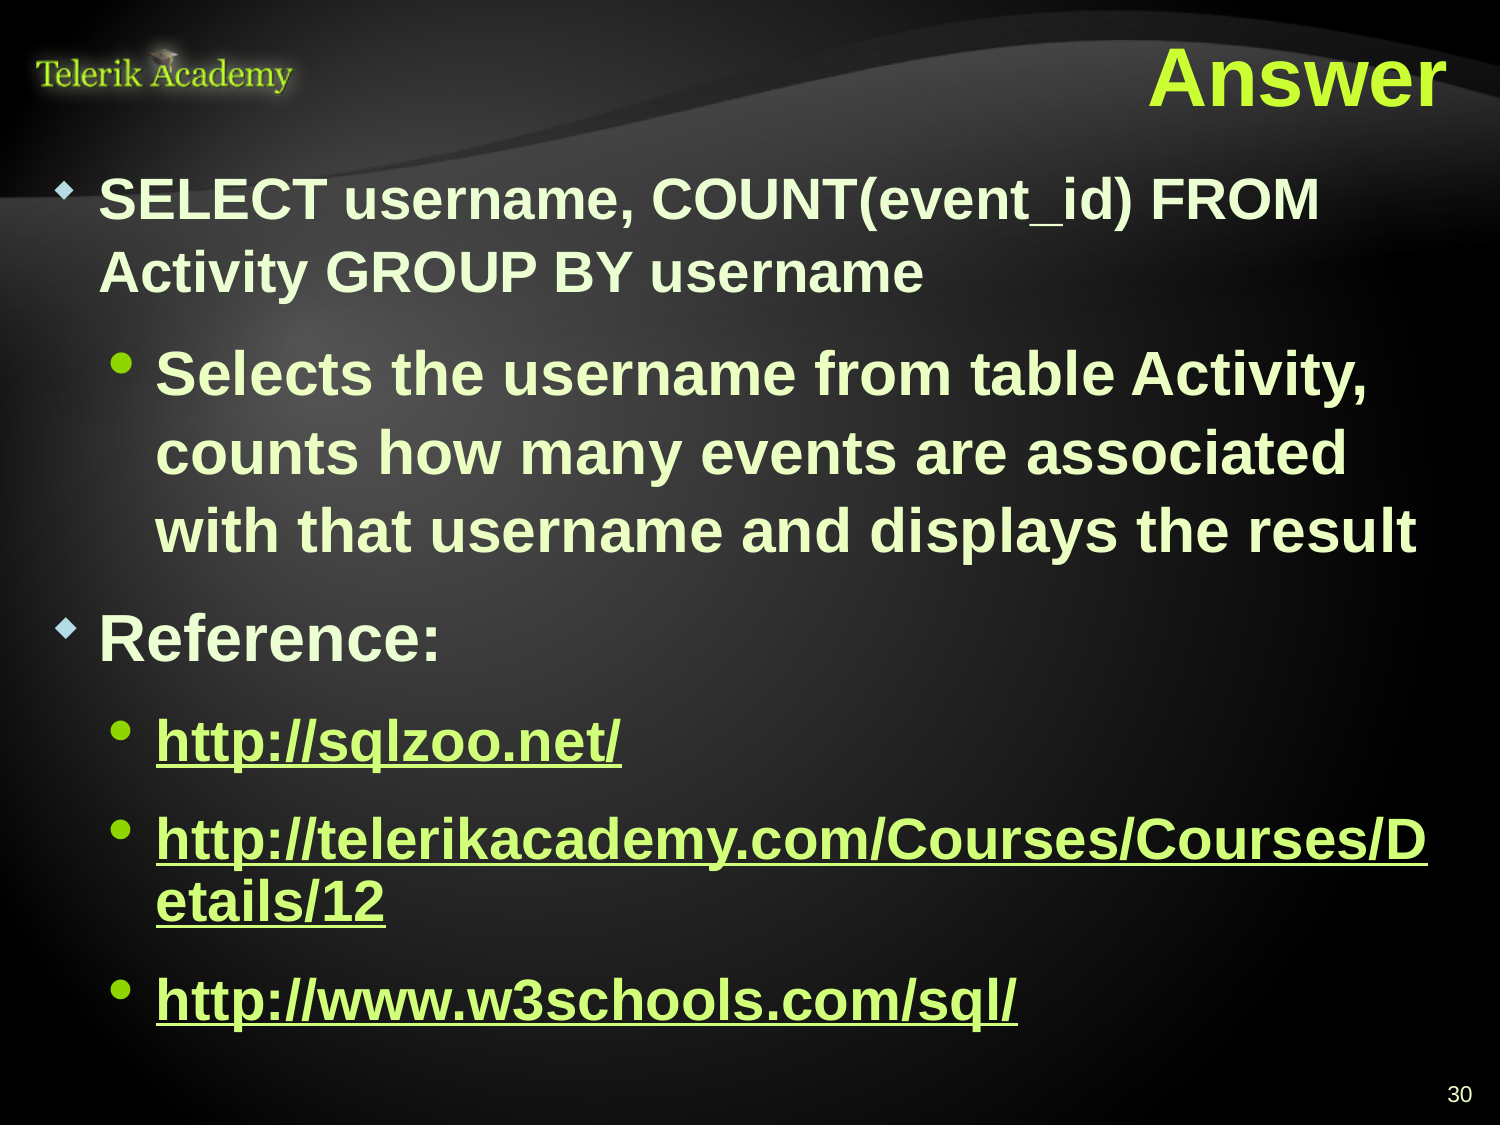

# Answer
SELECT username, COUNT(event_id) FROM Activity GROUP BY username
Selects the username from table Activity, counts how many events are associated with that username and displays the result
Reference:
http://sqlzoo.net/
http://telerikacademy.com/Courses/Courses/Details/12
http://www.w3schools.com/sql/
30